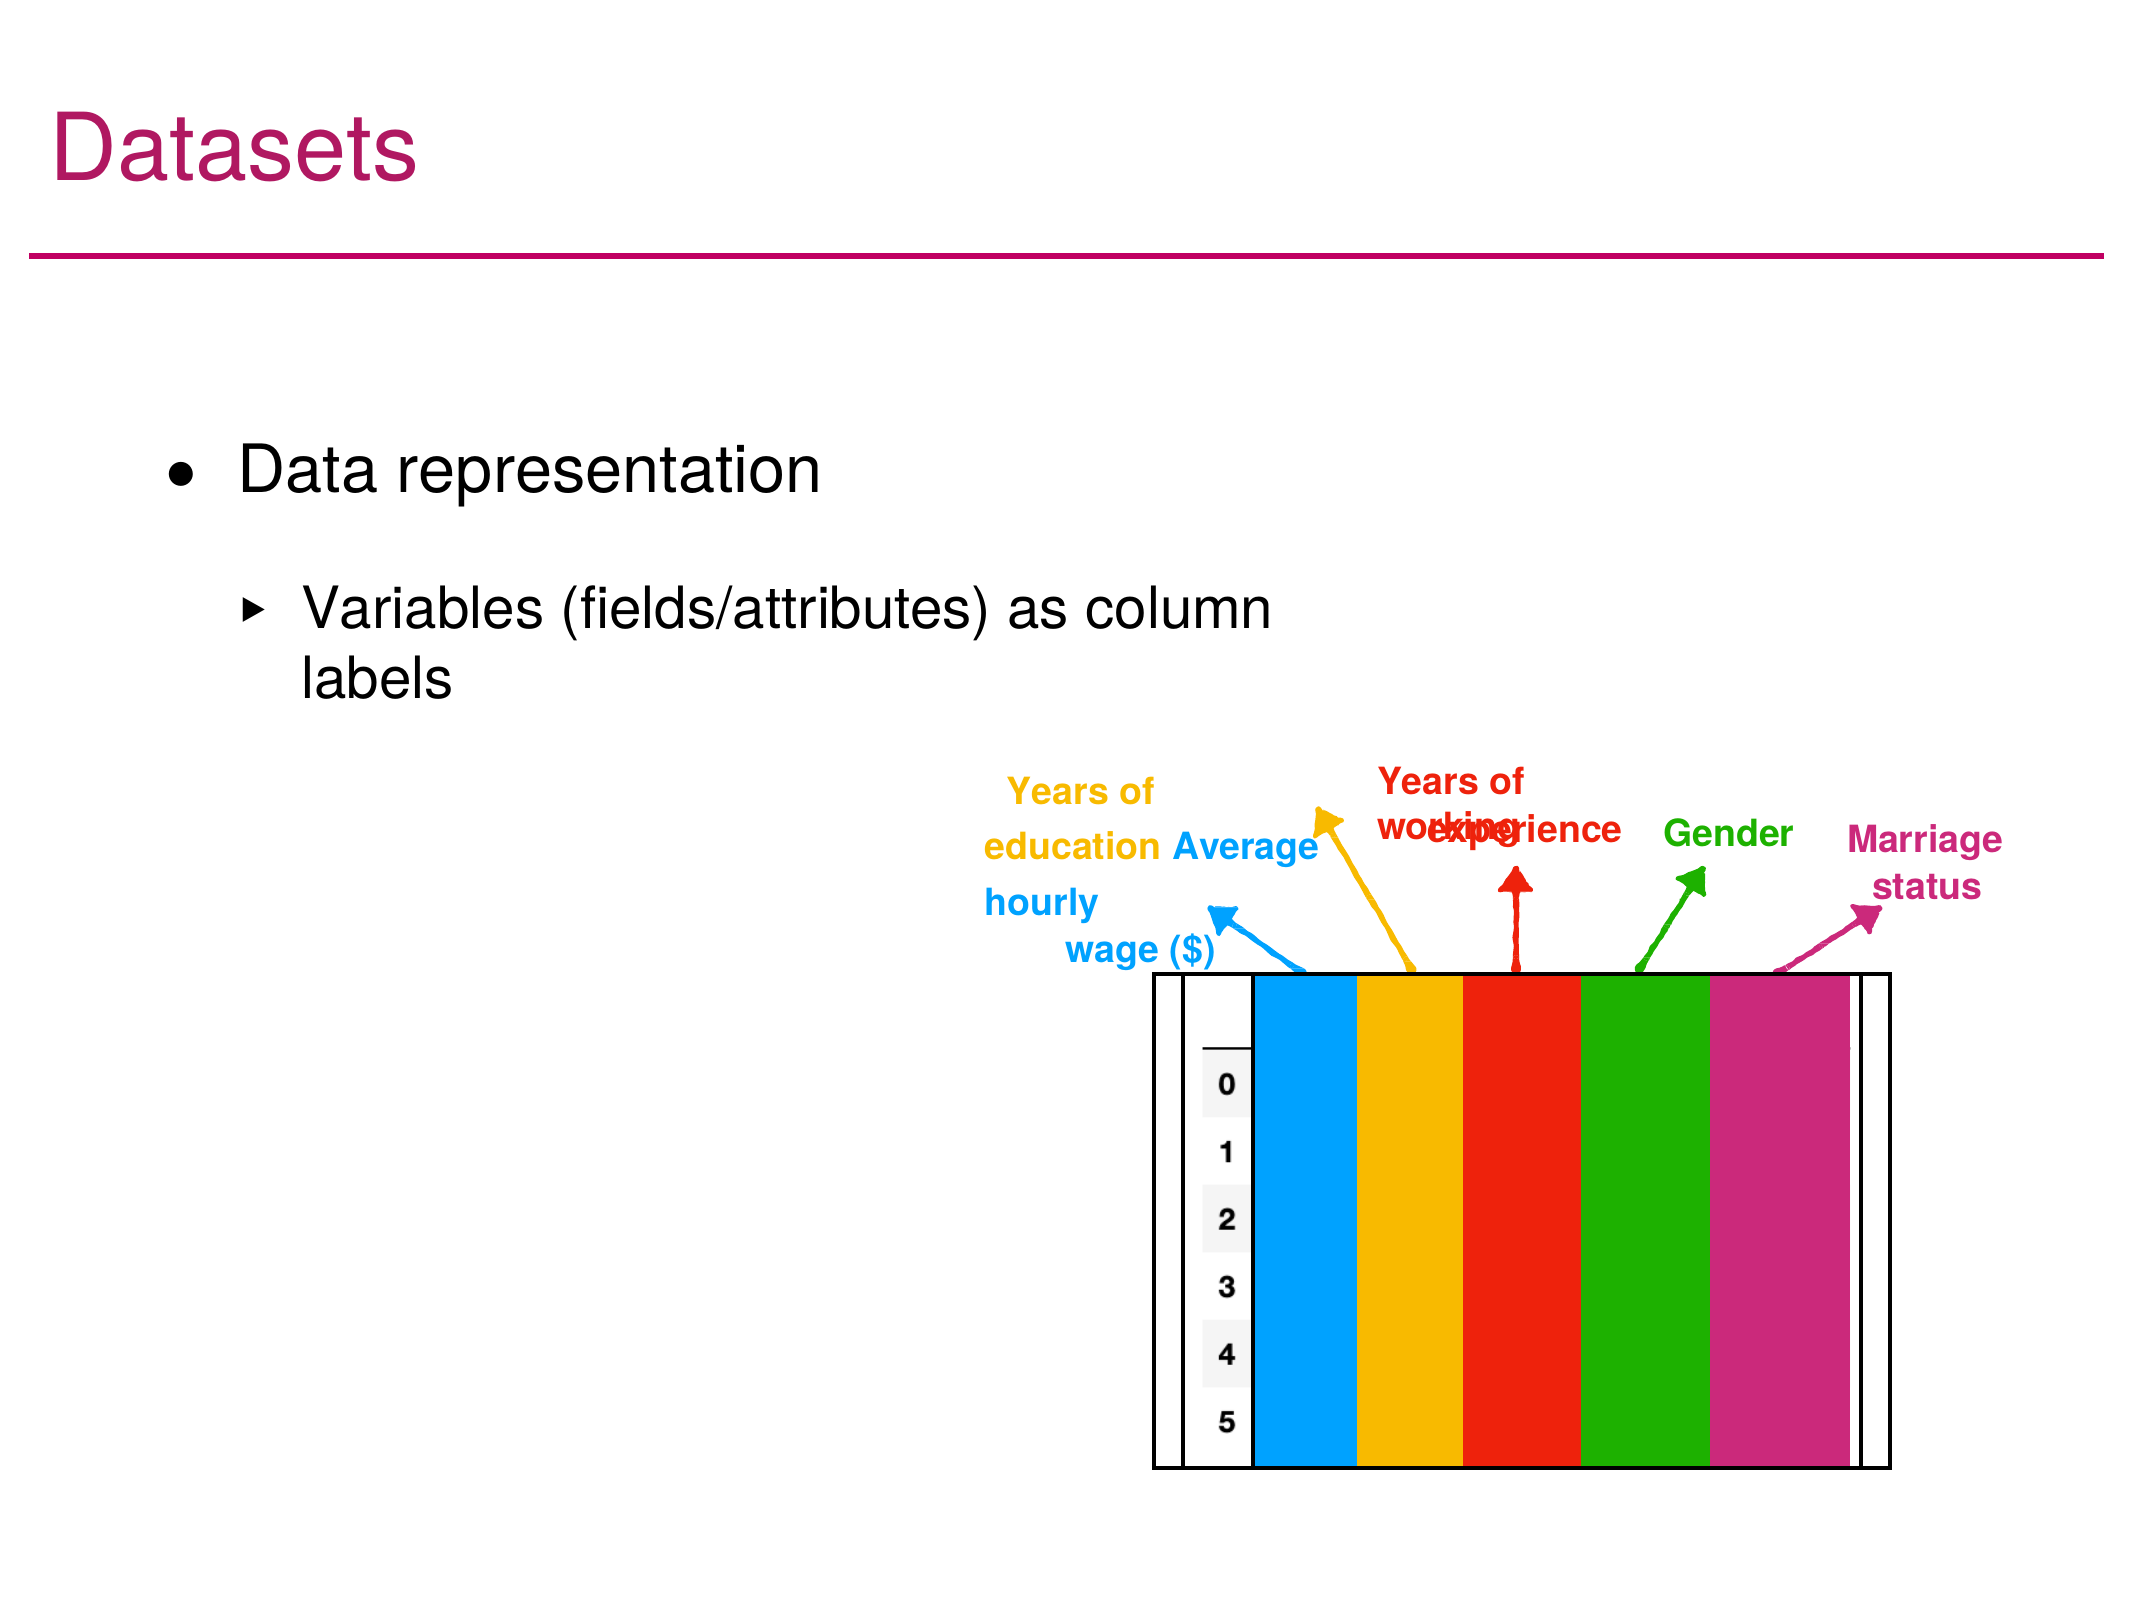

# Datasets

Data representation
Variables (fields/attributes) as column labels
Years of education Average hourly
wage ($)
Years of working
experience

Gender
Marriage status

|  |  |  |  |  |  |  |  |  |
| --- | --- | --- | --- | --- | --- | --- | --- | --- |